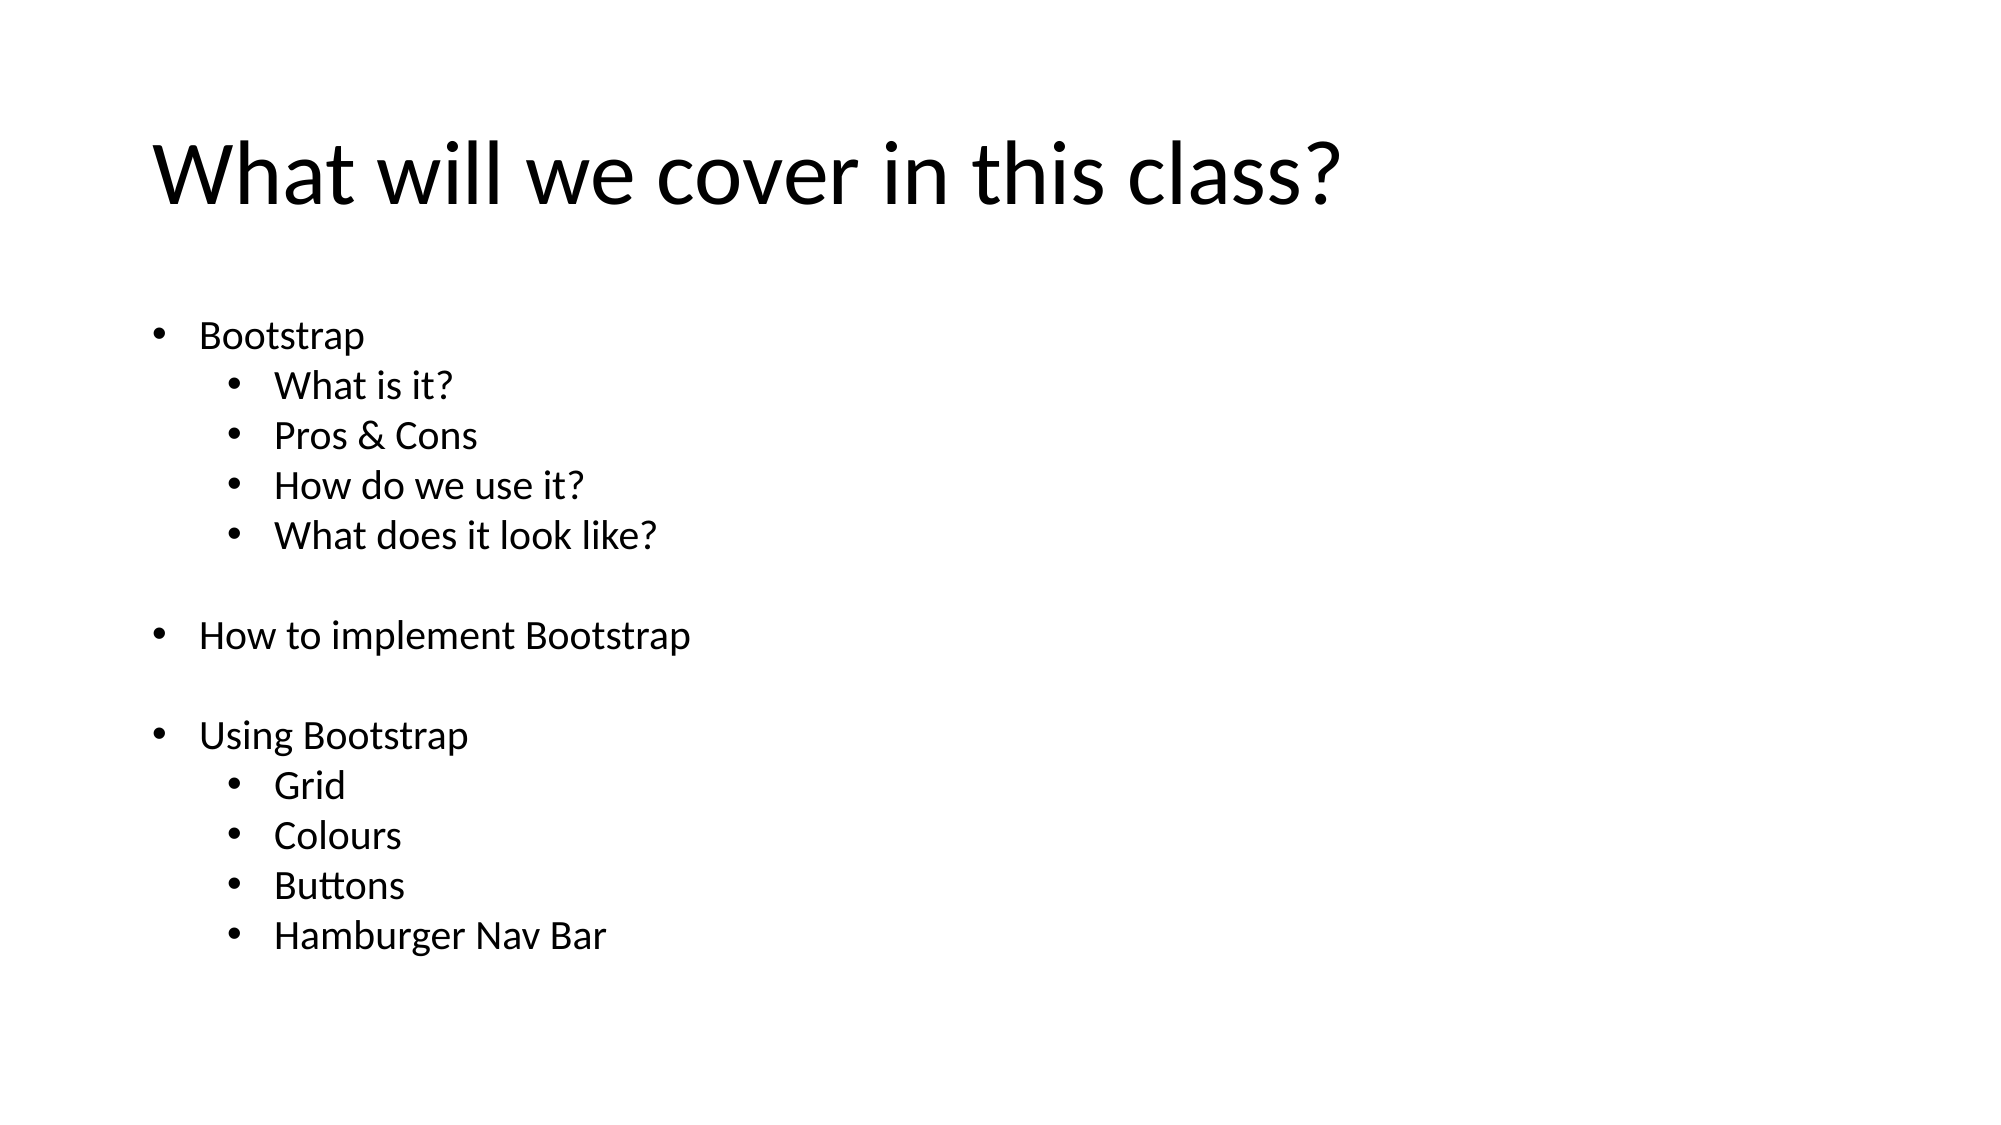

# What will we cover in this class?

Bootstrap
What is it?
Pros & Cons
How do we use it?
What does it look like?

How to implement Bootstrap

Using Bootstrap
Grid
Colours
Buttons
Hamburger Nav Bar